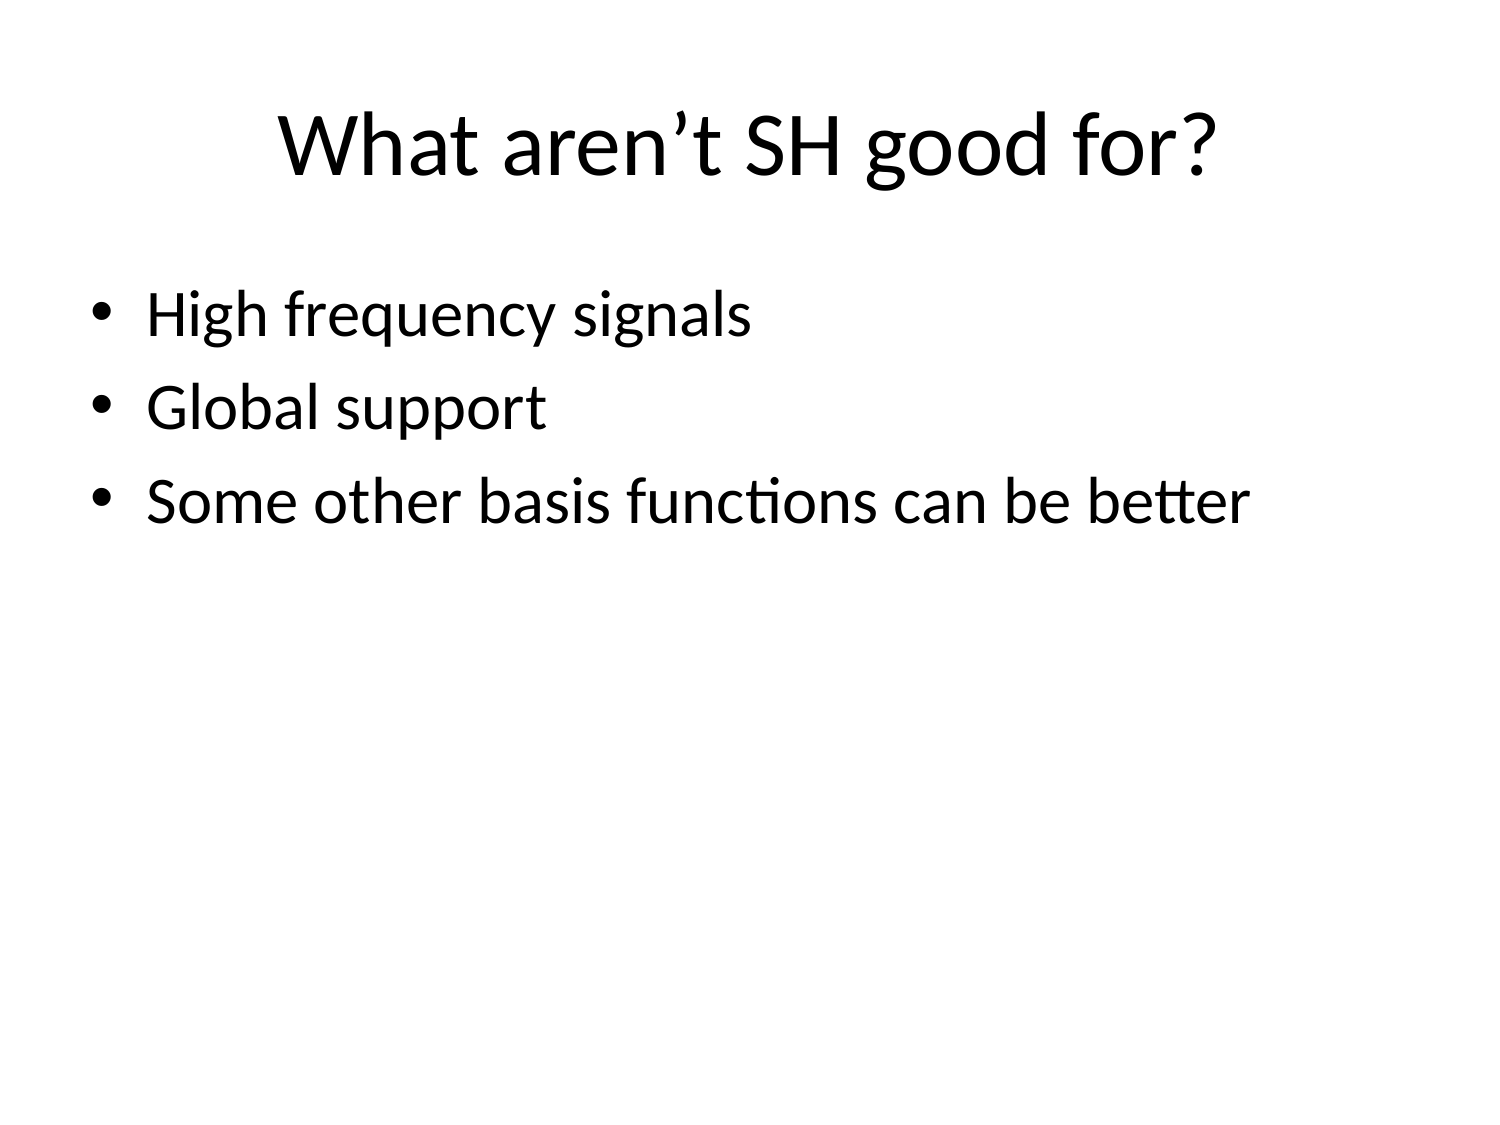

# What aren’t SH good for?
High frequency signals
Global support
Some other basis functions can be better